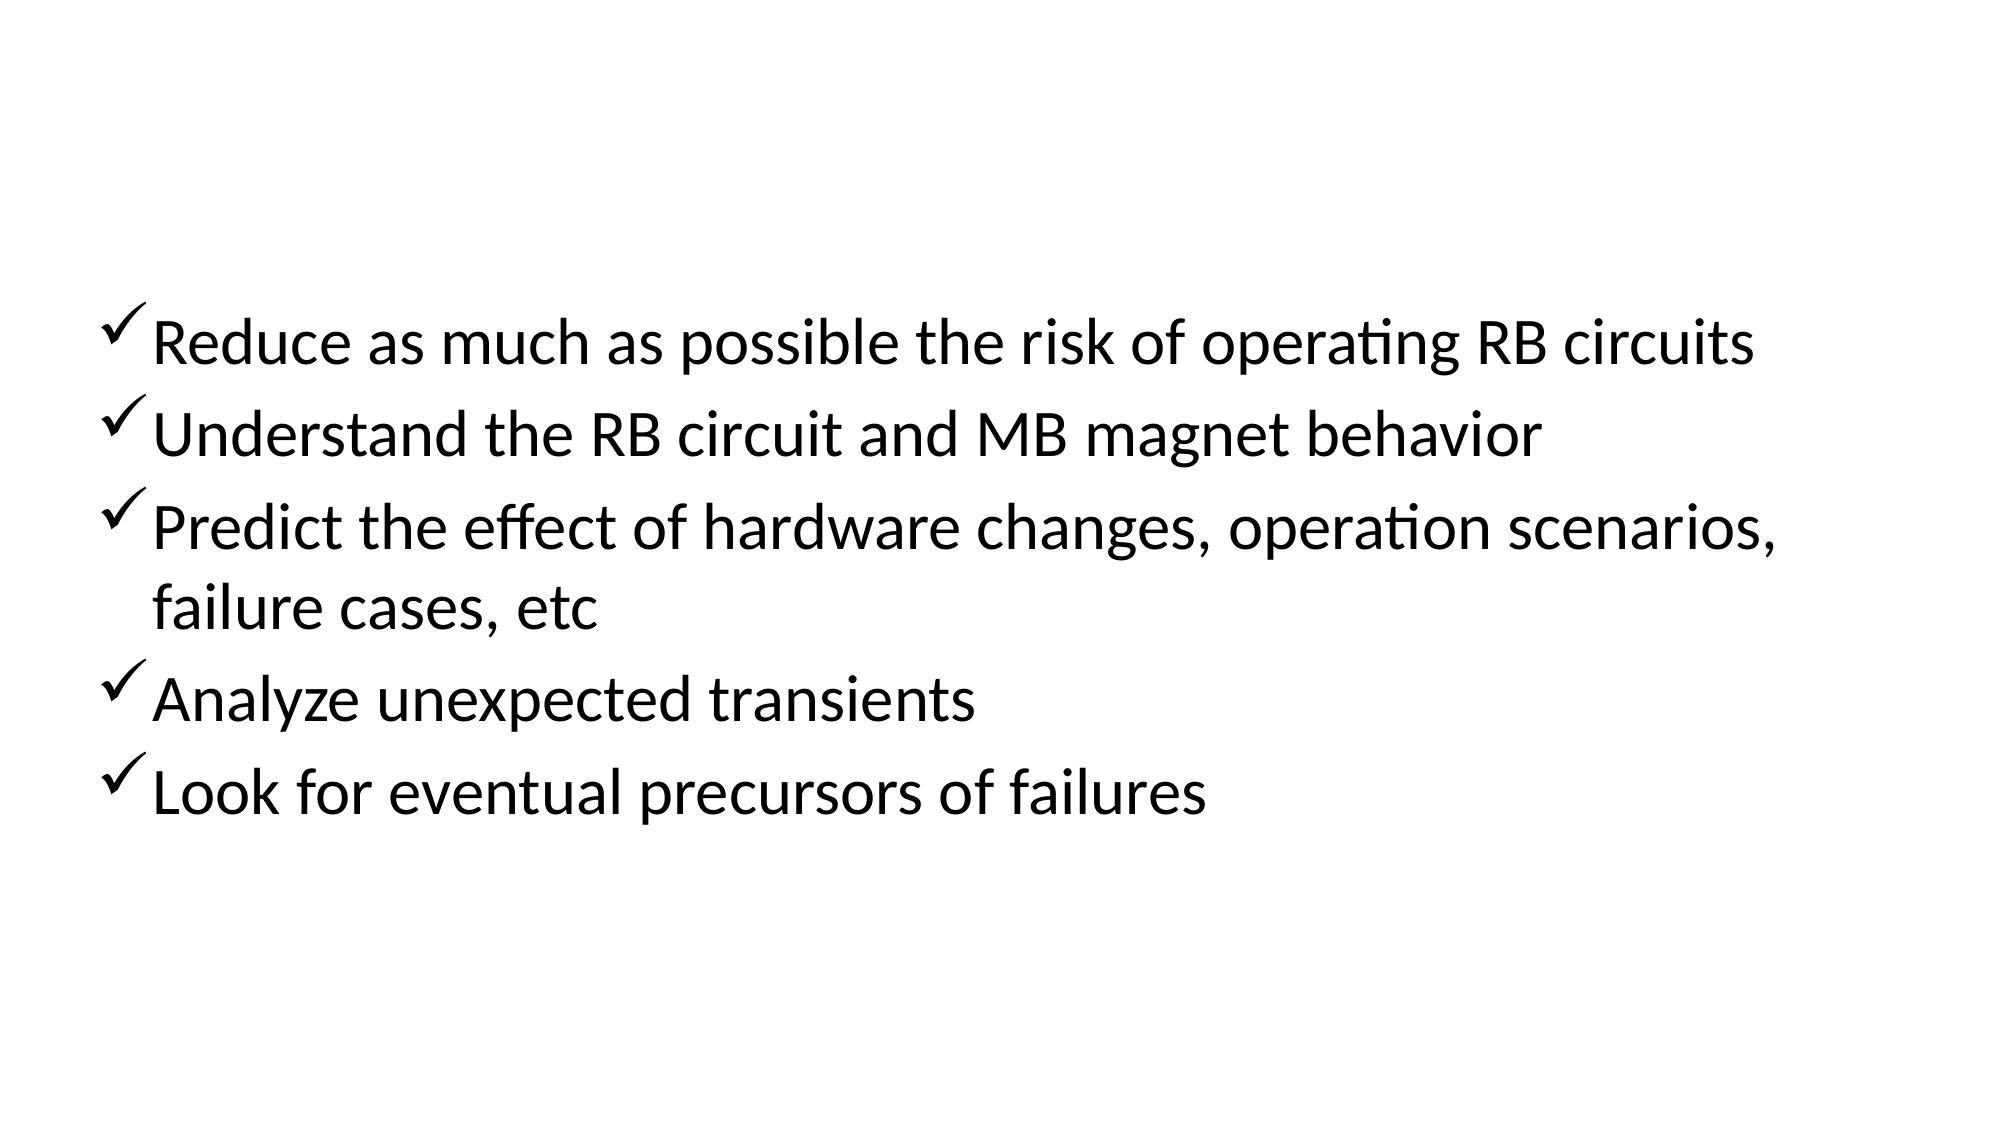

Reduce as much as possible the risk of operating RB circuits
Understand the RB circuit and MB magnet behavior
Predict the effect of hardware changes, operation scenarios, failure cases, etc
Analyze unexpected transients
Look for eventual precursors of failures